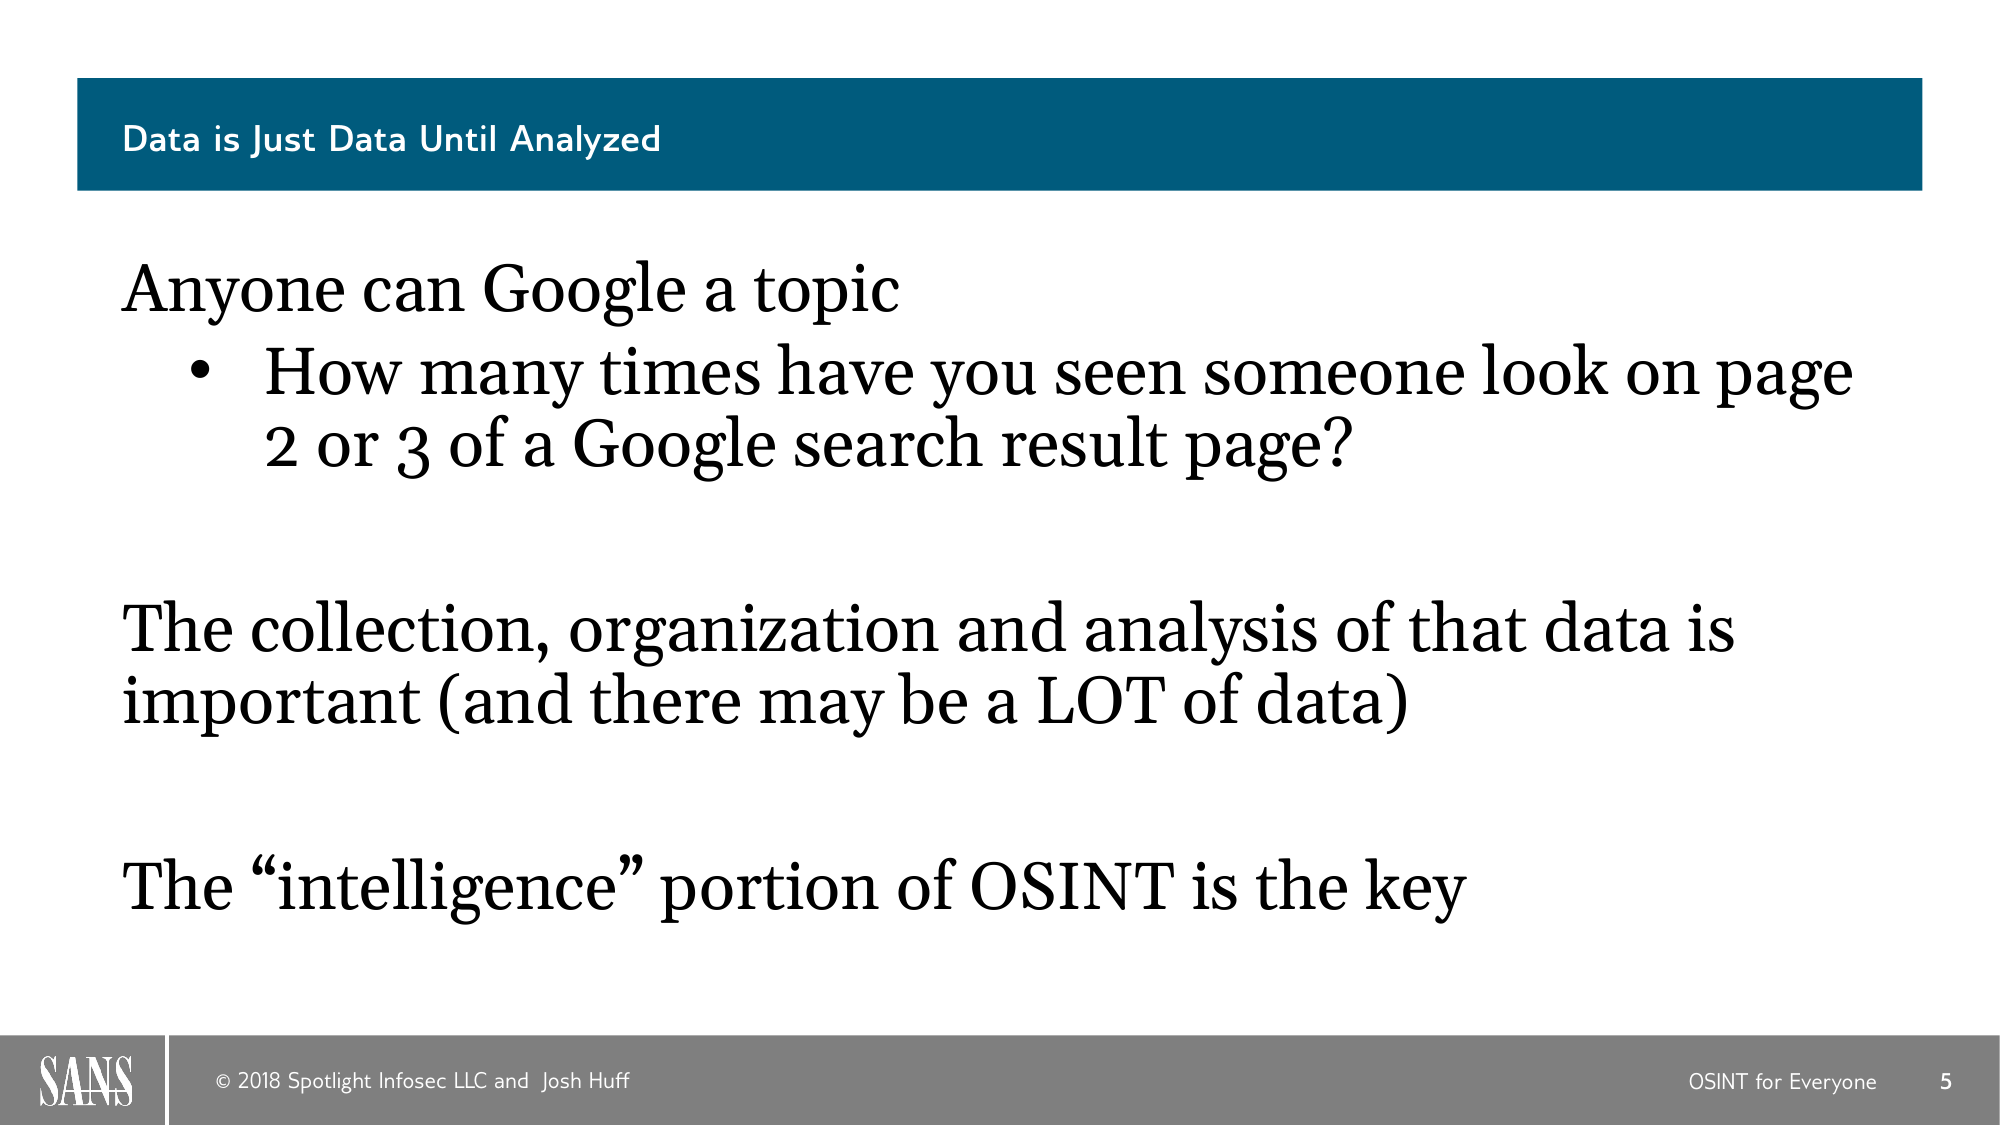

# Data is Just Data Until Analyzed
Anyone can Google a topic
How many times have you seen someone look on page 2 or 3 of a Google search result page?

The collection, organization and analysis of that data is  important (and there may be a LOT of data)

The “intelligence” portion of OSINT is the key
OSINT for Everyone
5